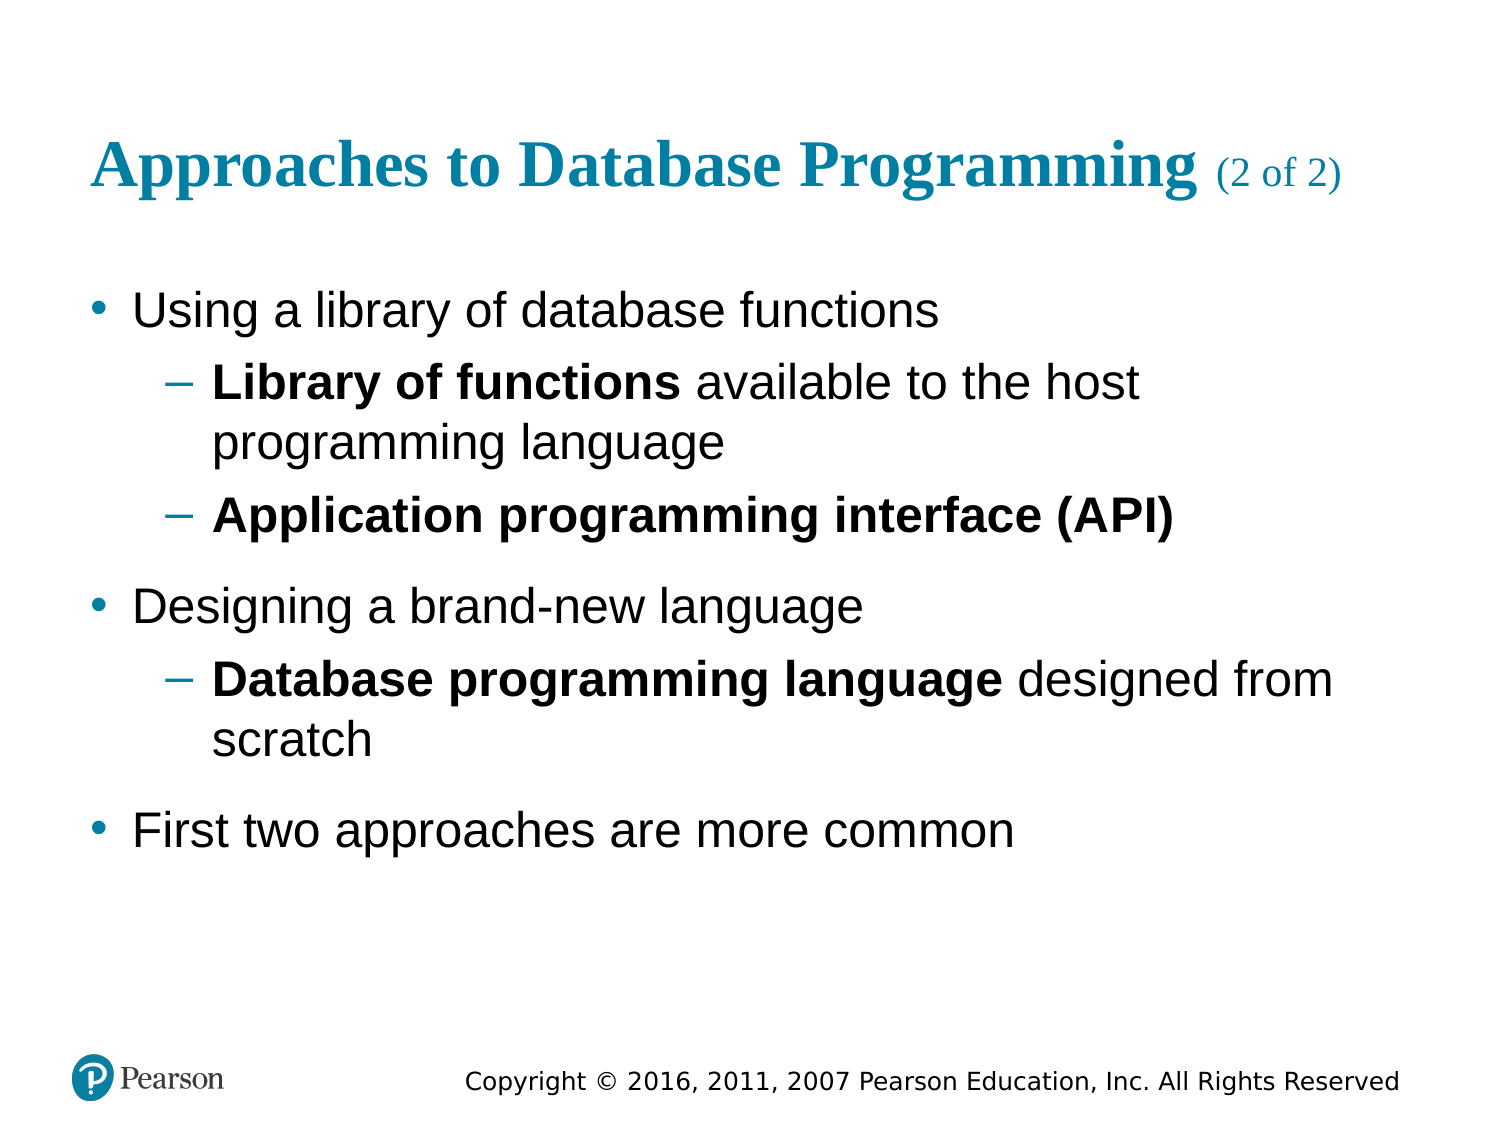

# Approaches to Database Programming (2 of 2)
Using a library of database functions
Library of functions available to the host programming language
Application programming interface (A P I)
Designing a brand-new language
Database programming language designed from scratch
First two approaches are more common